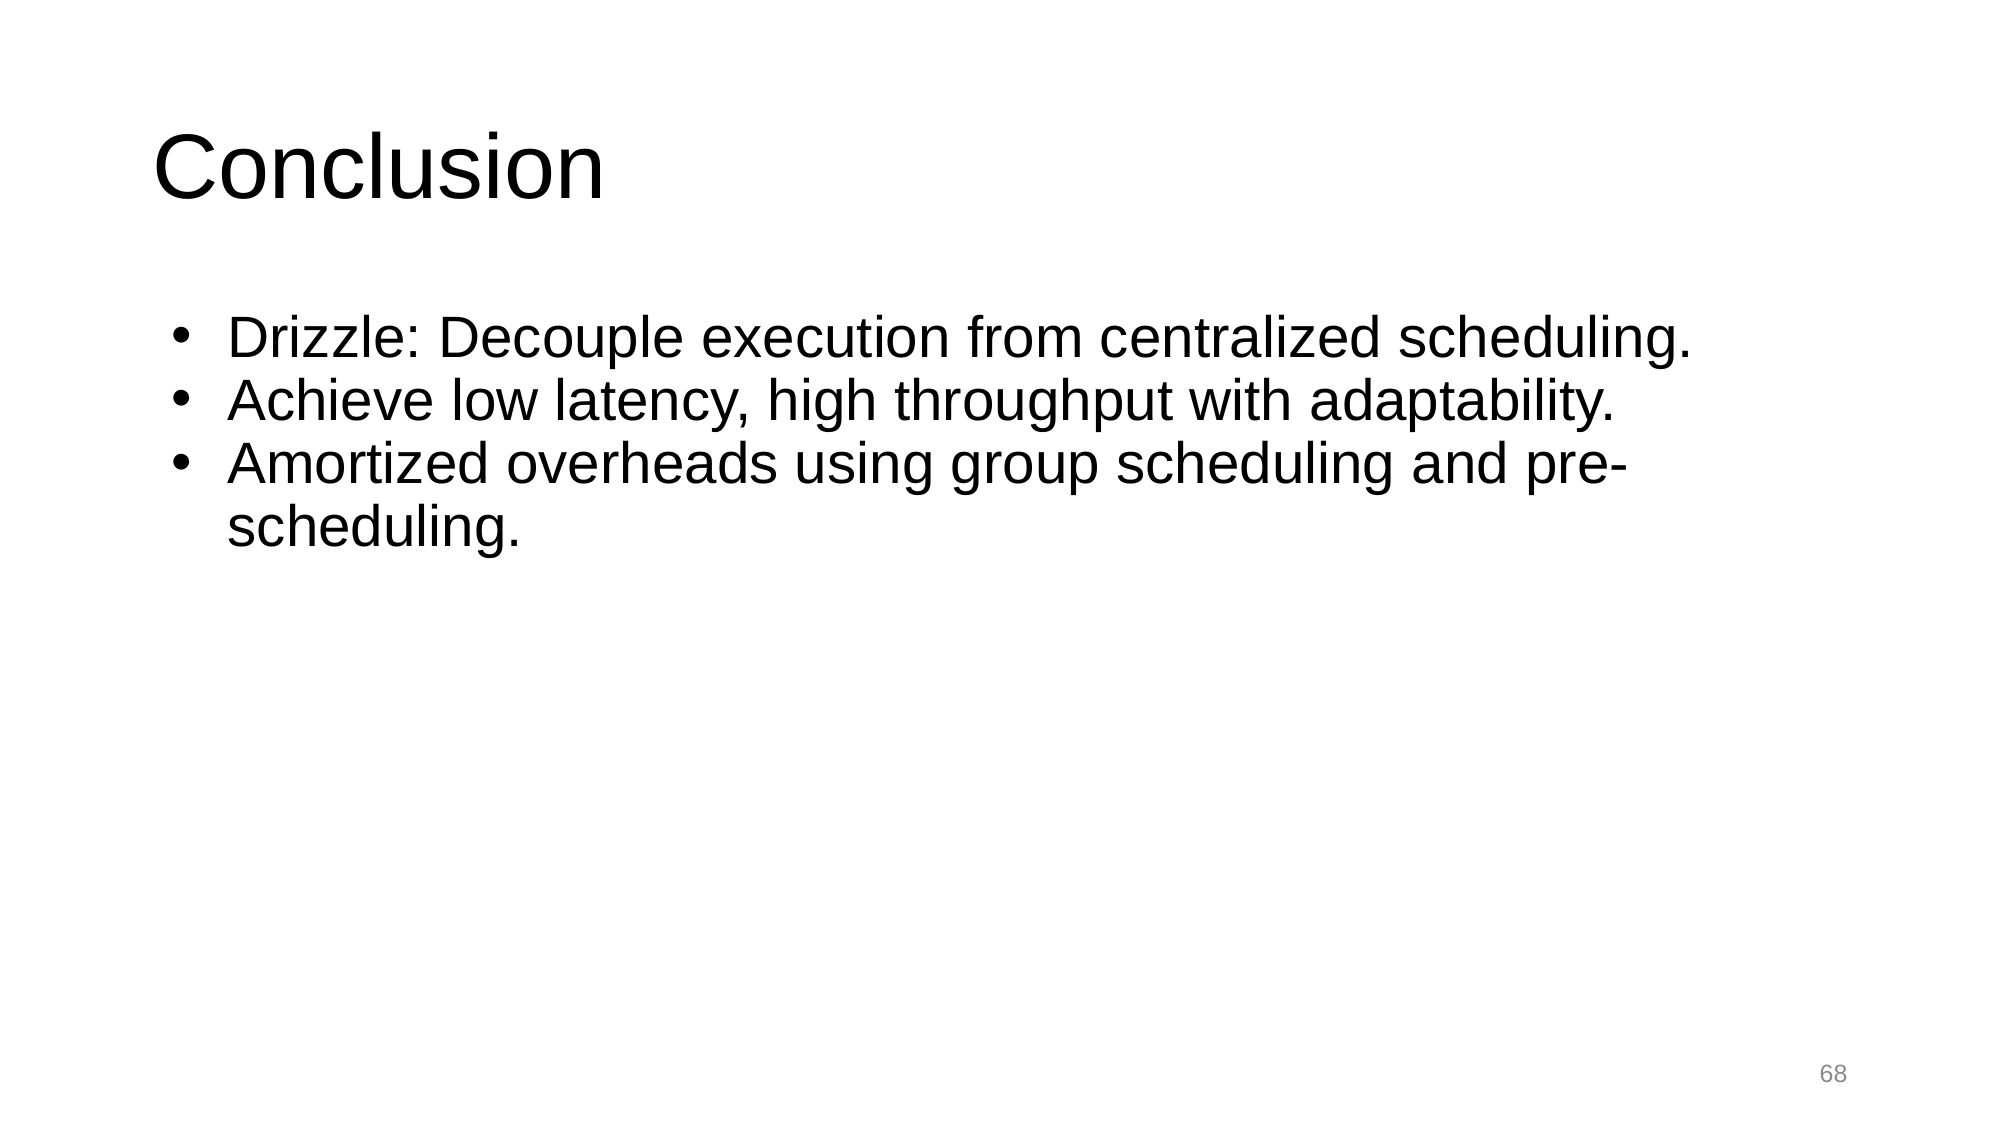

# Conclusion
Drizzle: Decouple execution from centralized scheduling.
Achieve low latency, high throughput with adaptability.
Amortized overheads using group scheduling and pre-scheduling.
68